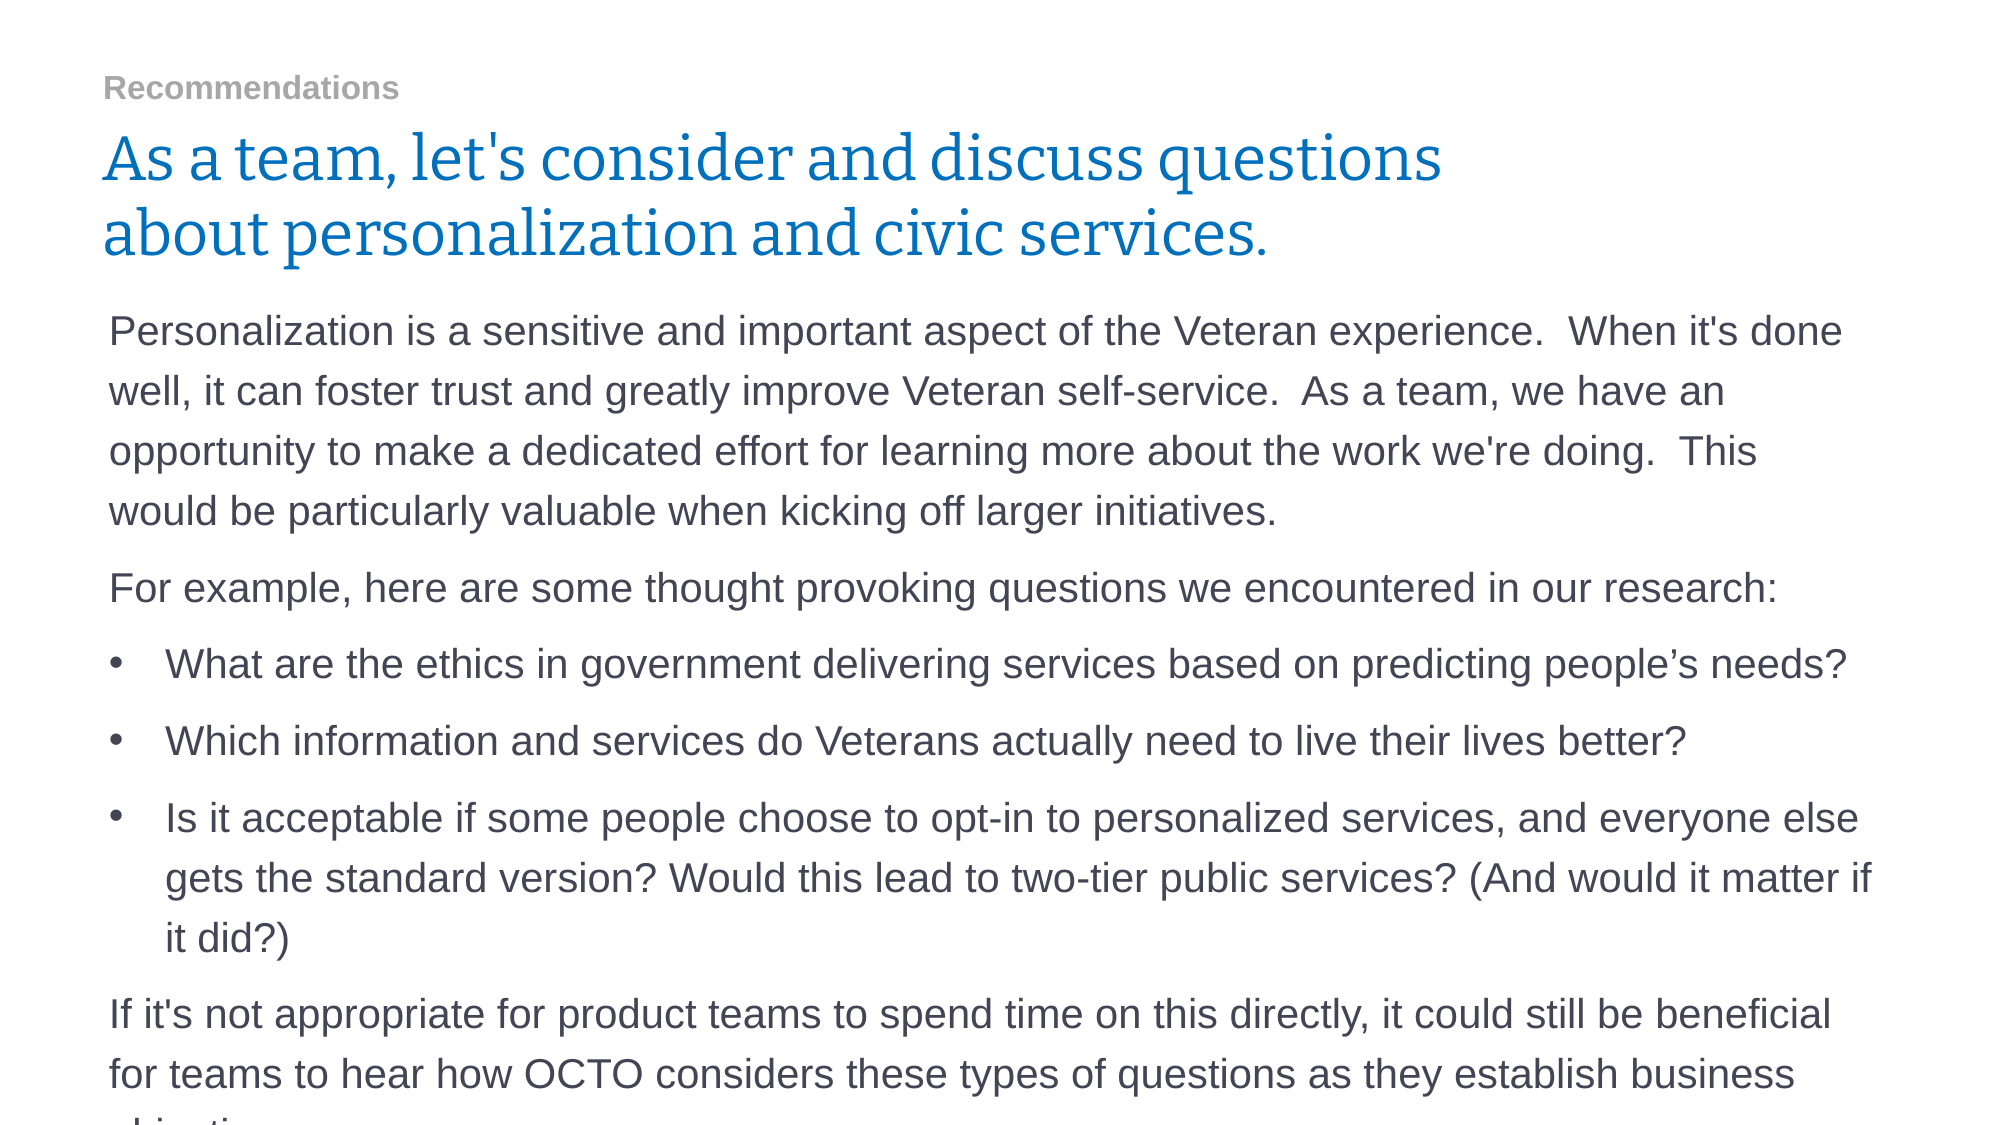

Recommendations
# As a team, let's consider and discuss questions about personalization and civic services.

Personalization is a sensitive and important aspect of the Veteran experience.  When it's done well, it can foster trust and greatly improve Veteran self-service.  As a team, we have an opportunity to make a dedicated effort for learning more about the work we're doing.  This would be particularly valuable when kicking off larger initiatives.
For example, here are some thought provoking questions we encountered in our research:
What are the ethics in government delivering services based on predicting people’s needs?
Which information and services do Veterans actually need to live their lives better?
Is it acceptable if some people choose to opt-in to personalized services, and everyone else gets the standard version? Would this lead to two-tier public services? (And would it matter if it did?)
If it's not appropriate for product teams to spend time on this directly, it could still be beneficial for teams to hear how OCTO considers these types of questions as they establish business objectives.